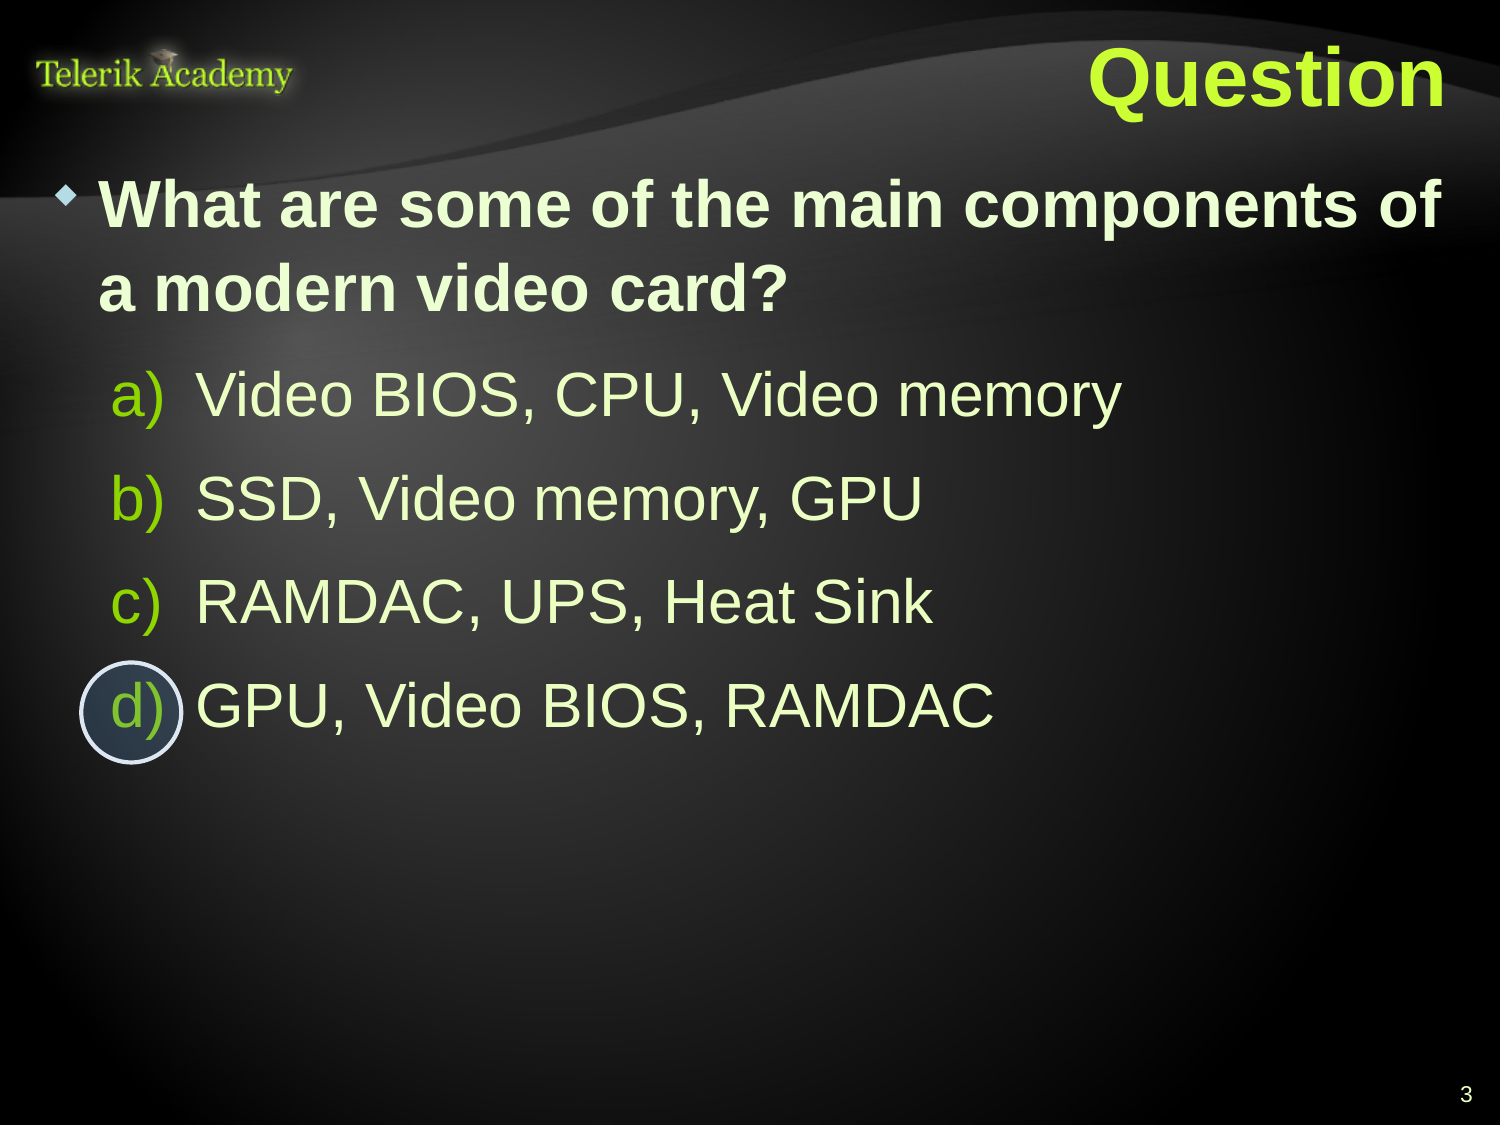

# Question
What are some of the main components of a modern video card?
Video BIOS, CPU, Video memory
SSD, Video memory, GPU
RAMDAC, UPS, Heat Sink
GPU, Video BIOS, RAMDAC

3